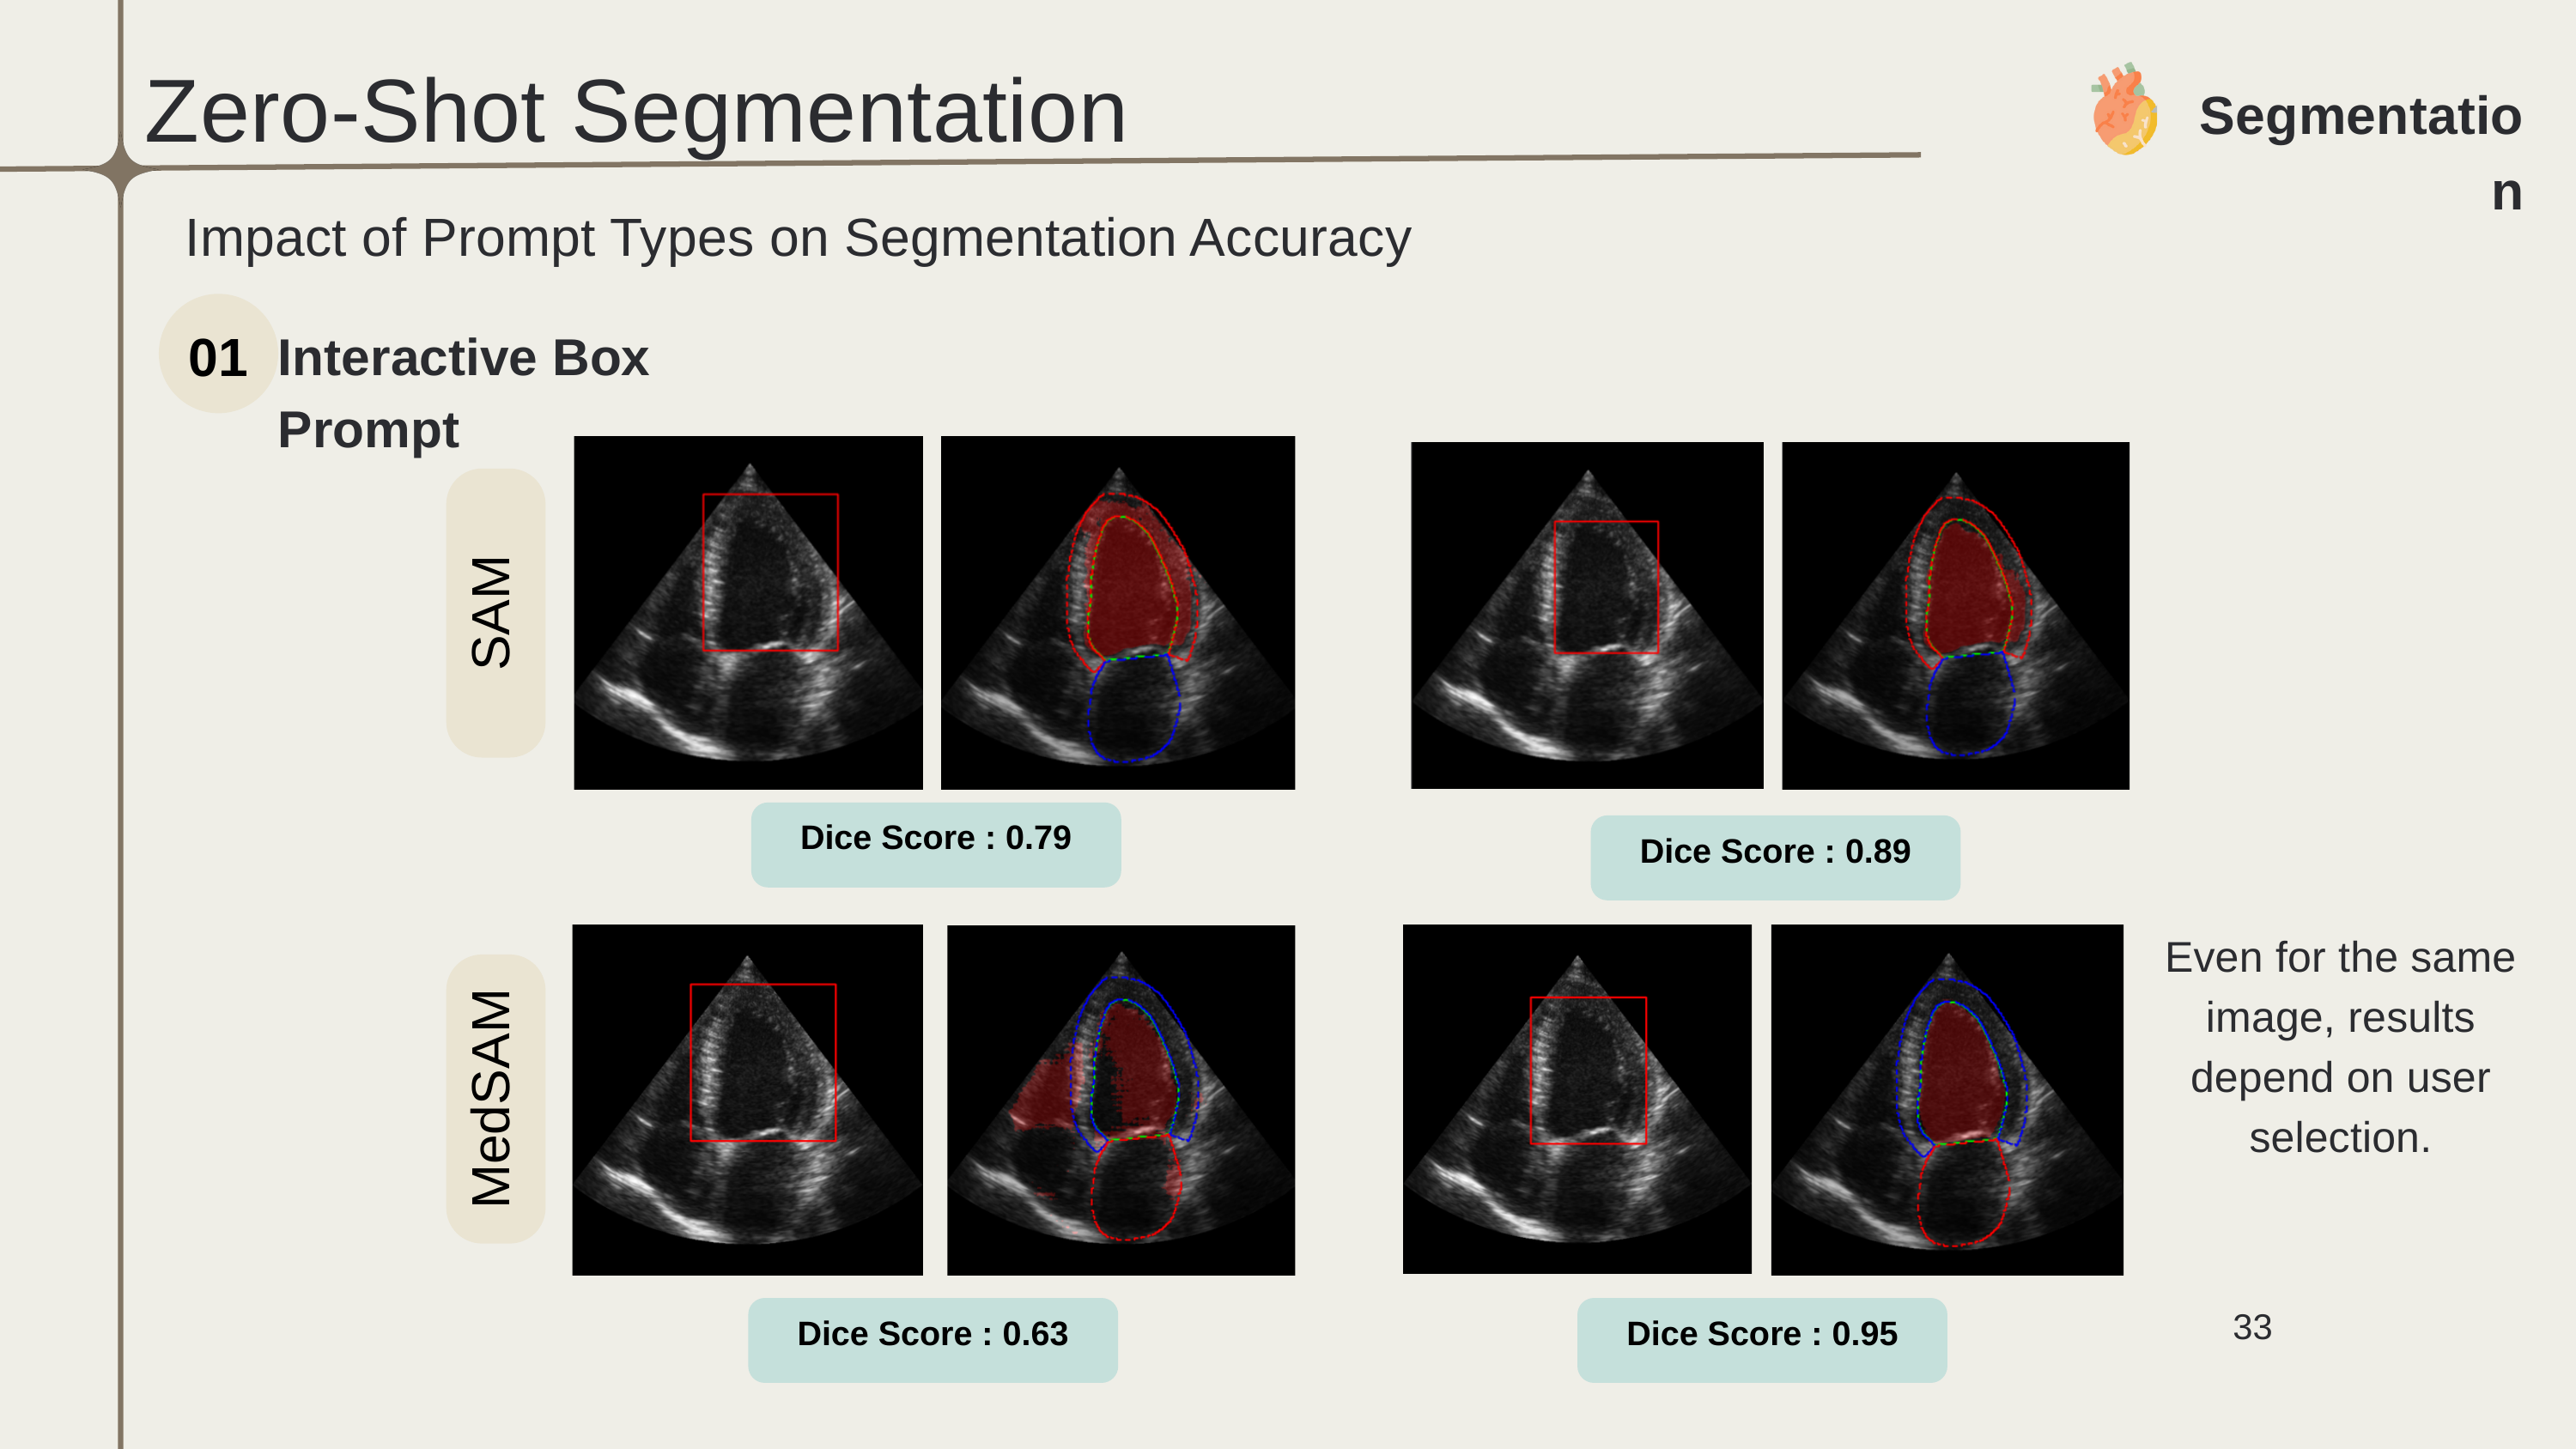

Zero-Shot Segmentation

Segmentation

Impact of Prompt Types on Segmentation Accuracy

01
Interactive Box Prompt

SAM

Dice Score : 0.79

Dice Score : 0.89
Even for the same image, results depend on user selection.

MedSAM
33

Dice Score : 0.63

Dice Score : 0.95